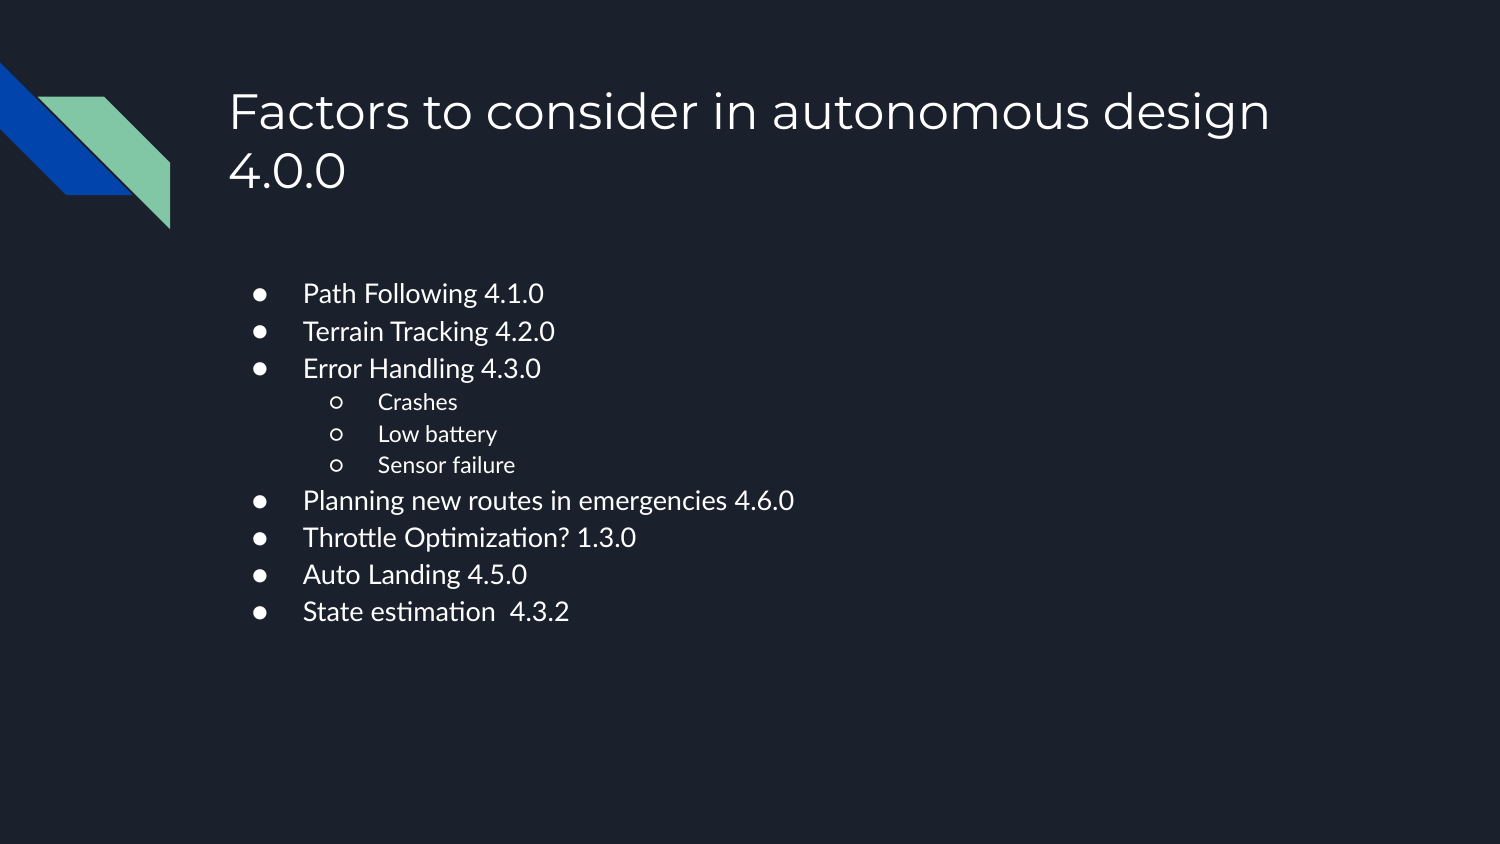

# Factors to consider in autonomous design 4.0.0
Path Following 4.1.0
Terrain Tracking 4.2.0
Error Handling 4.3.0
Crashes
Low battery
Sensor failure
Planning new routes in emergencies 4.6.0
Throttle Optimization? 1.3.0
Auto Landing 4.5.0
State estimation  4.3.2